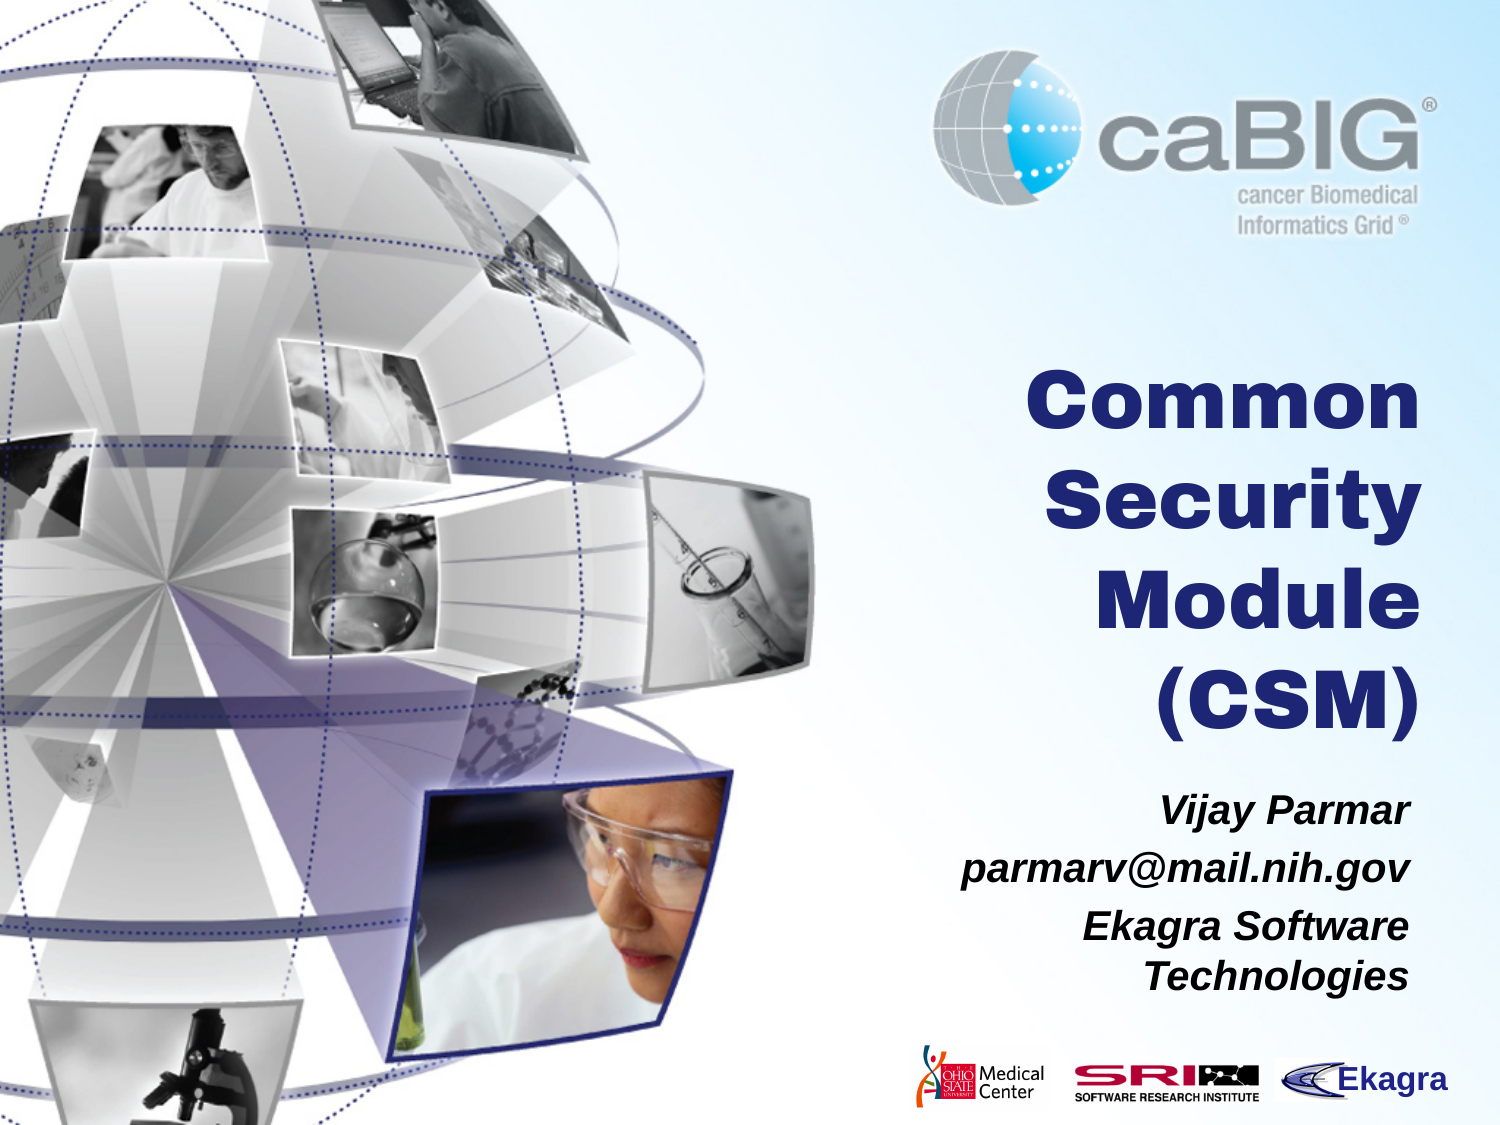

# Common Security Module (CSM)
Vijay Parmar
parmarv@mail.nih.gov
Ekagra Software Technologies